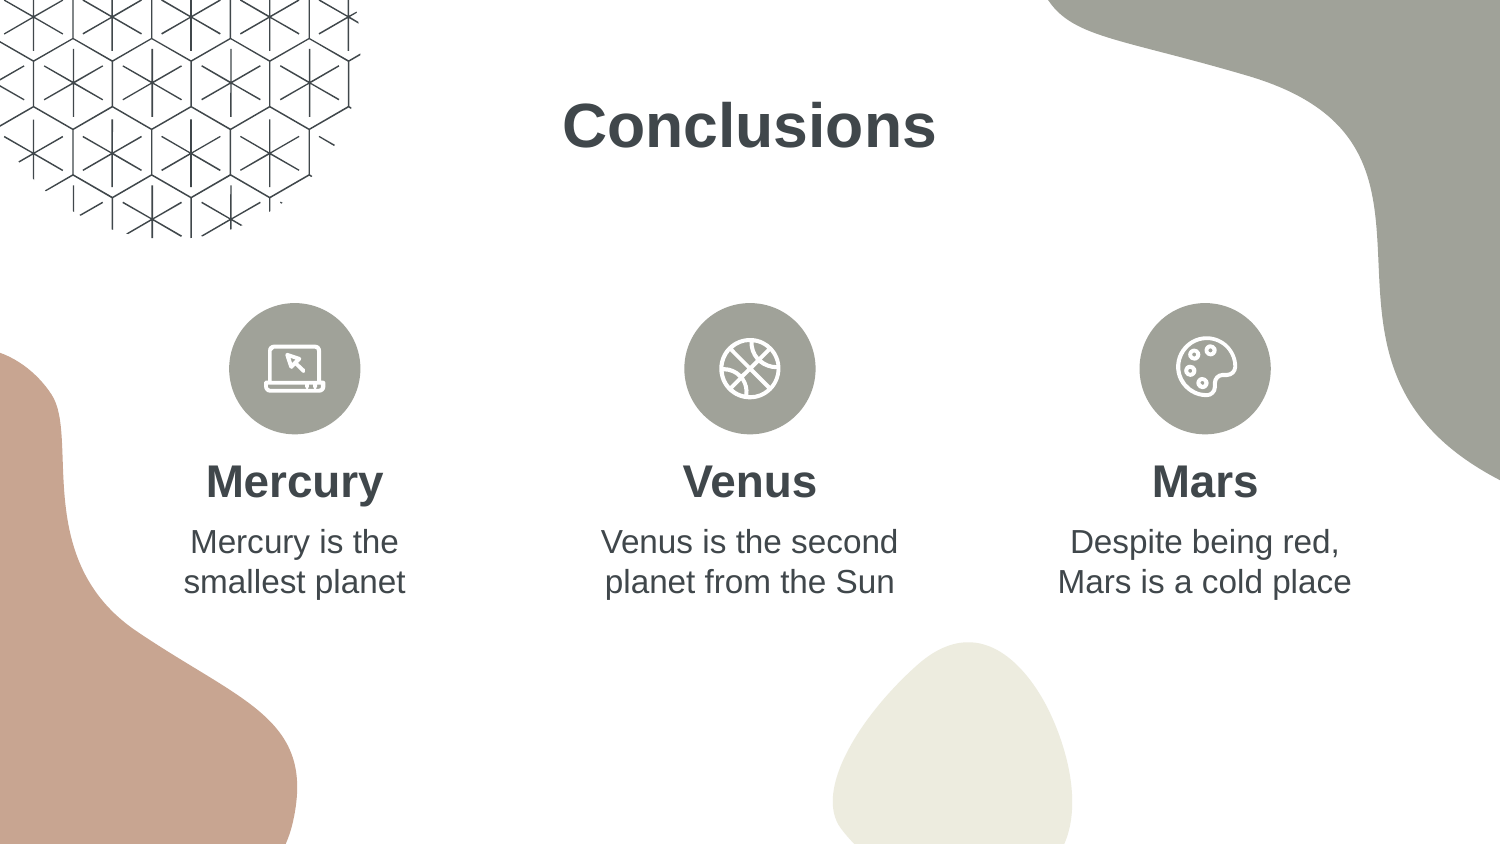

# Conclusions

Mercury
Venus
Mars
Mercury is the smallest planet
Venus is the second planet from the Sun
Despite being red, Mars is a cold place